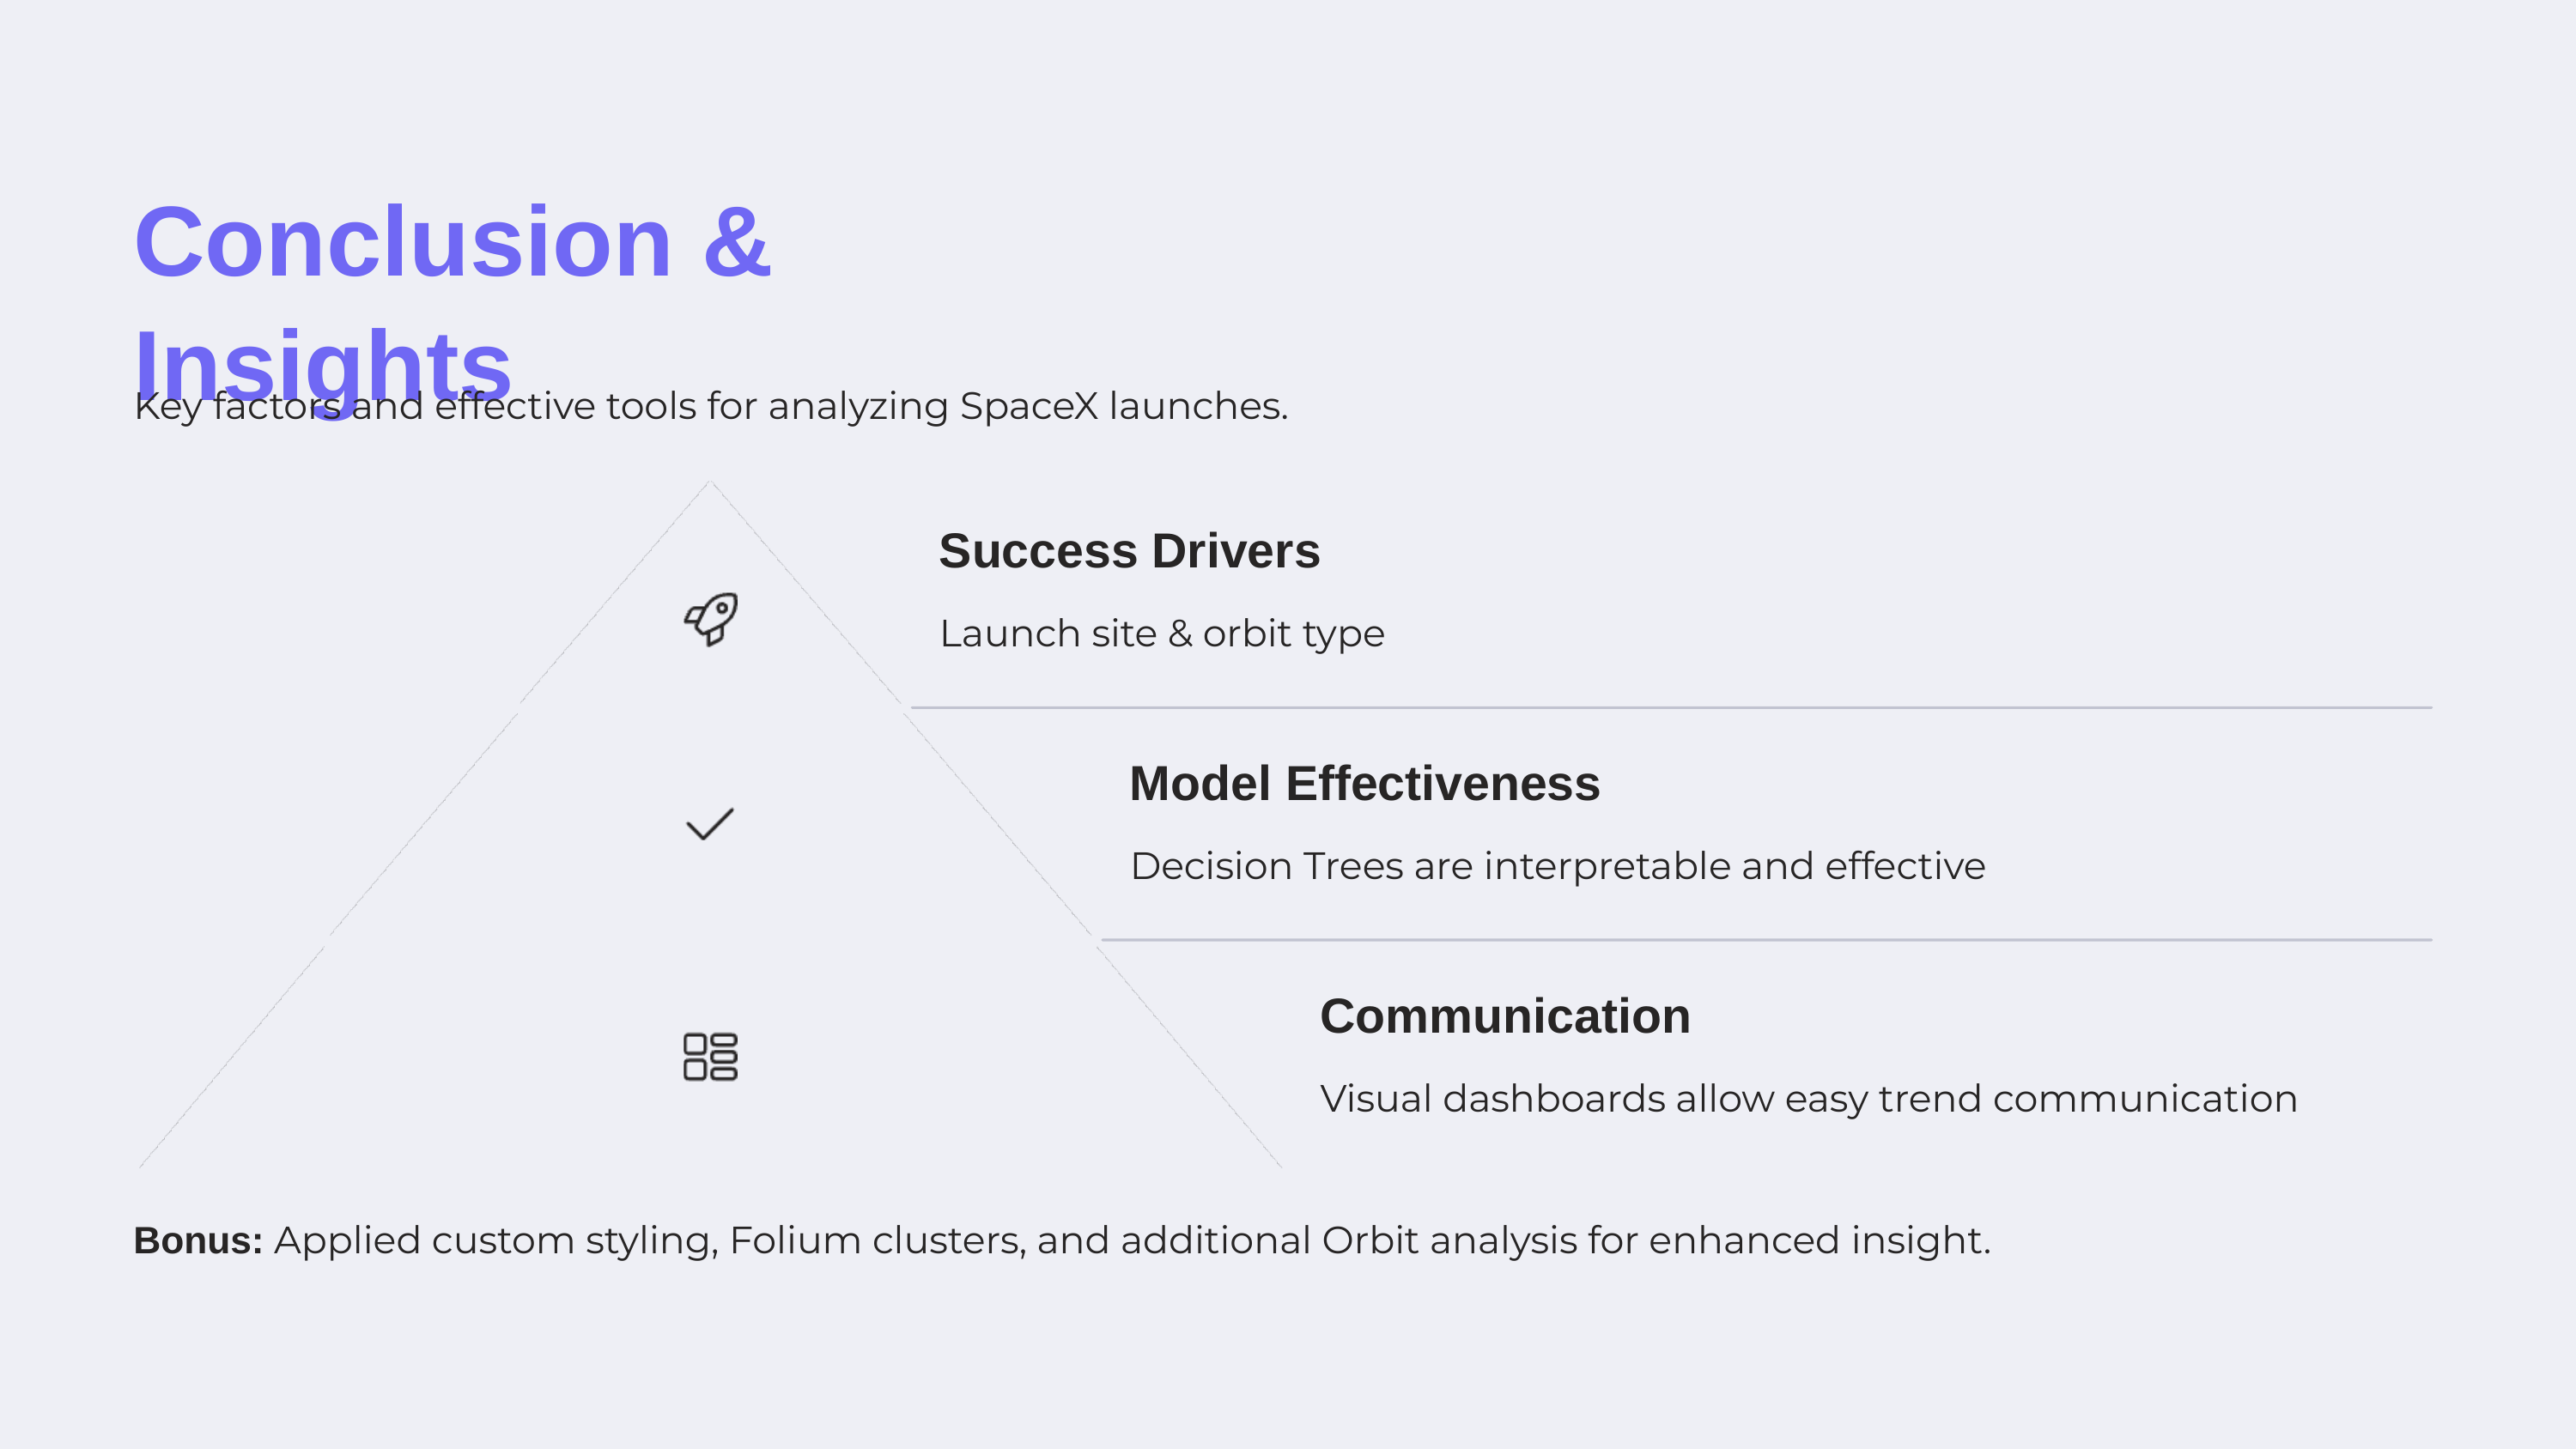

Conclusion & Insights
Key factors and effective tools for analyzing SpaceX launches.

Success Drivers

Launch site & orbit type

Model Effectiveness

Decision Trees are interpretable and effective

Communication

Visual dashboards allow easy trend communication
Bonus: Applied custom styling, Folium clusters, and additional Orbit analysis for enhanced insight.